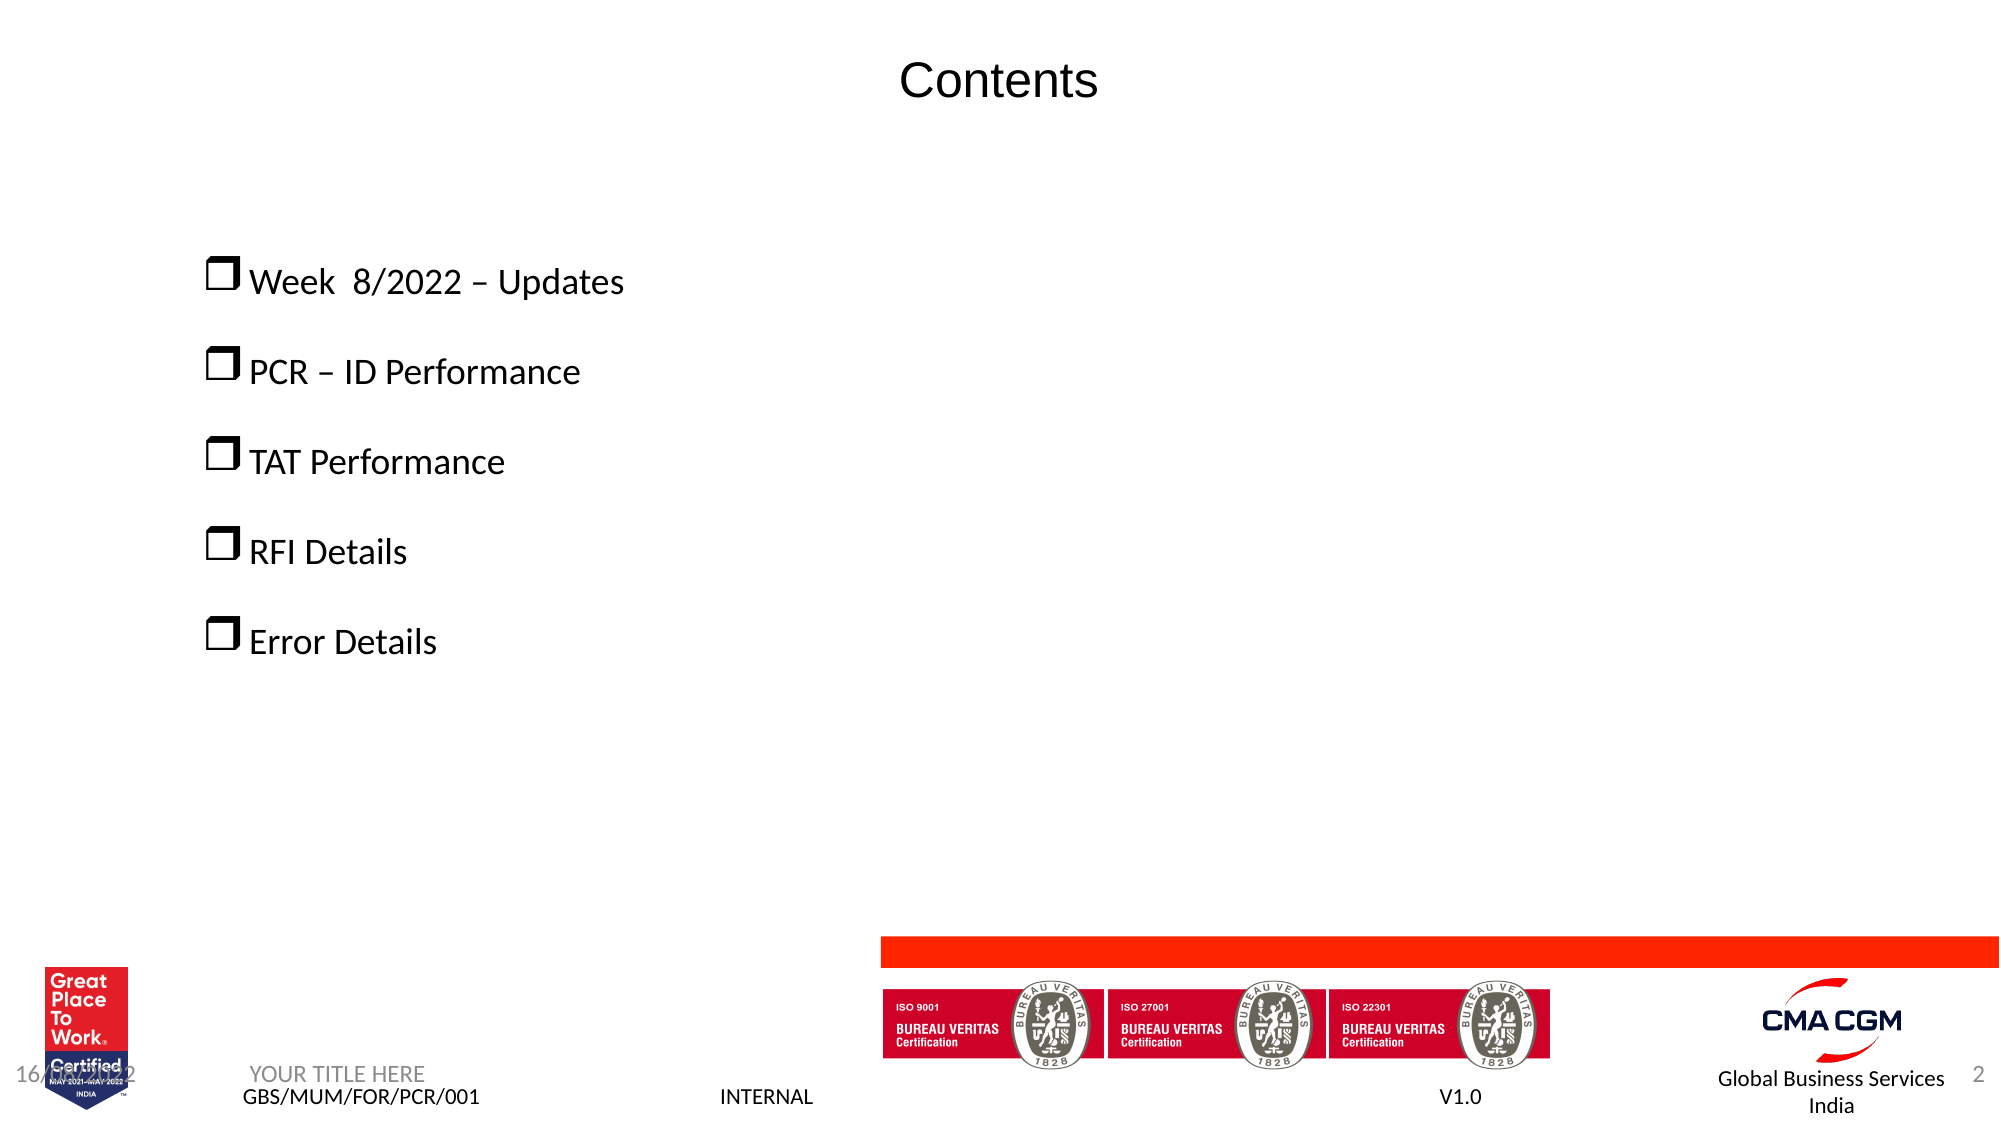

Contents
Week  8/2022 – Updates

PCR – ID Performance

TAT Performance

RFI Details

Error Details
16/08/2022
YOUR TITLE HERE
2